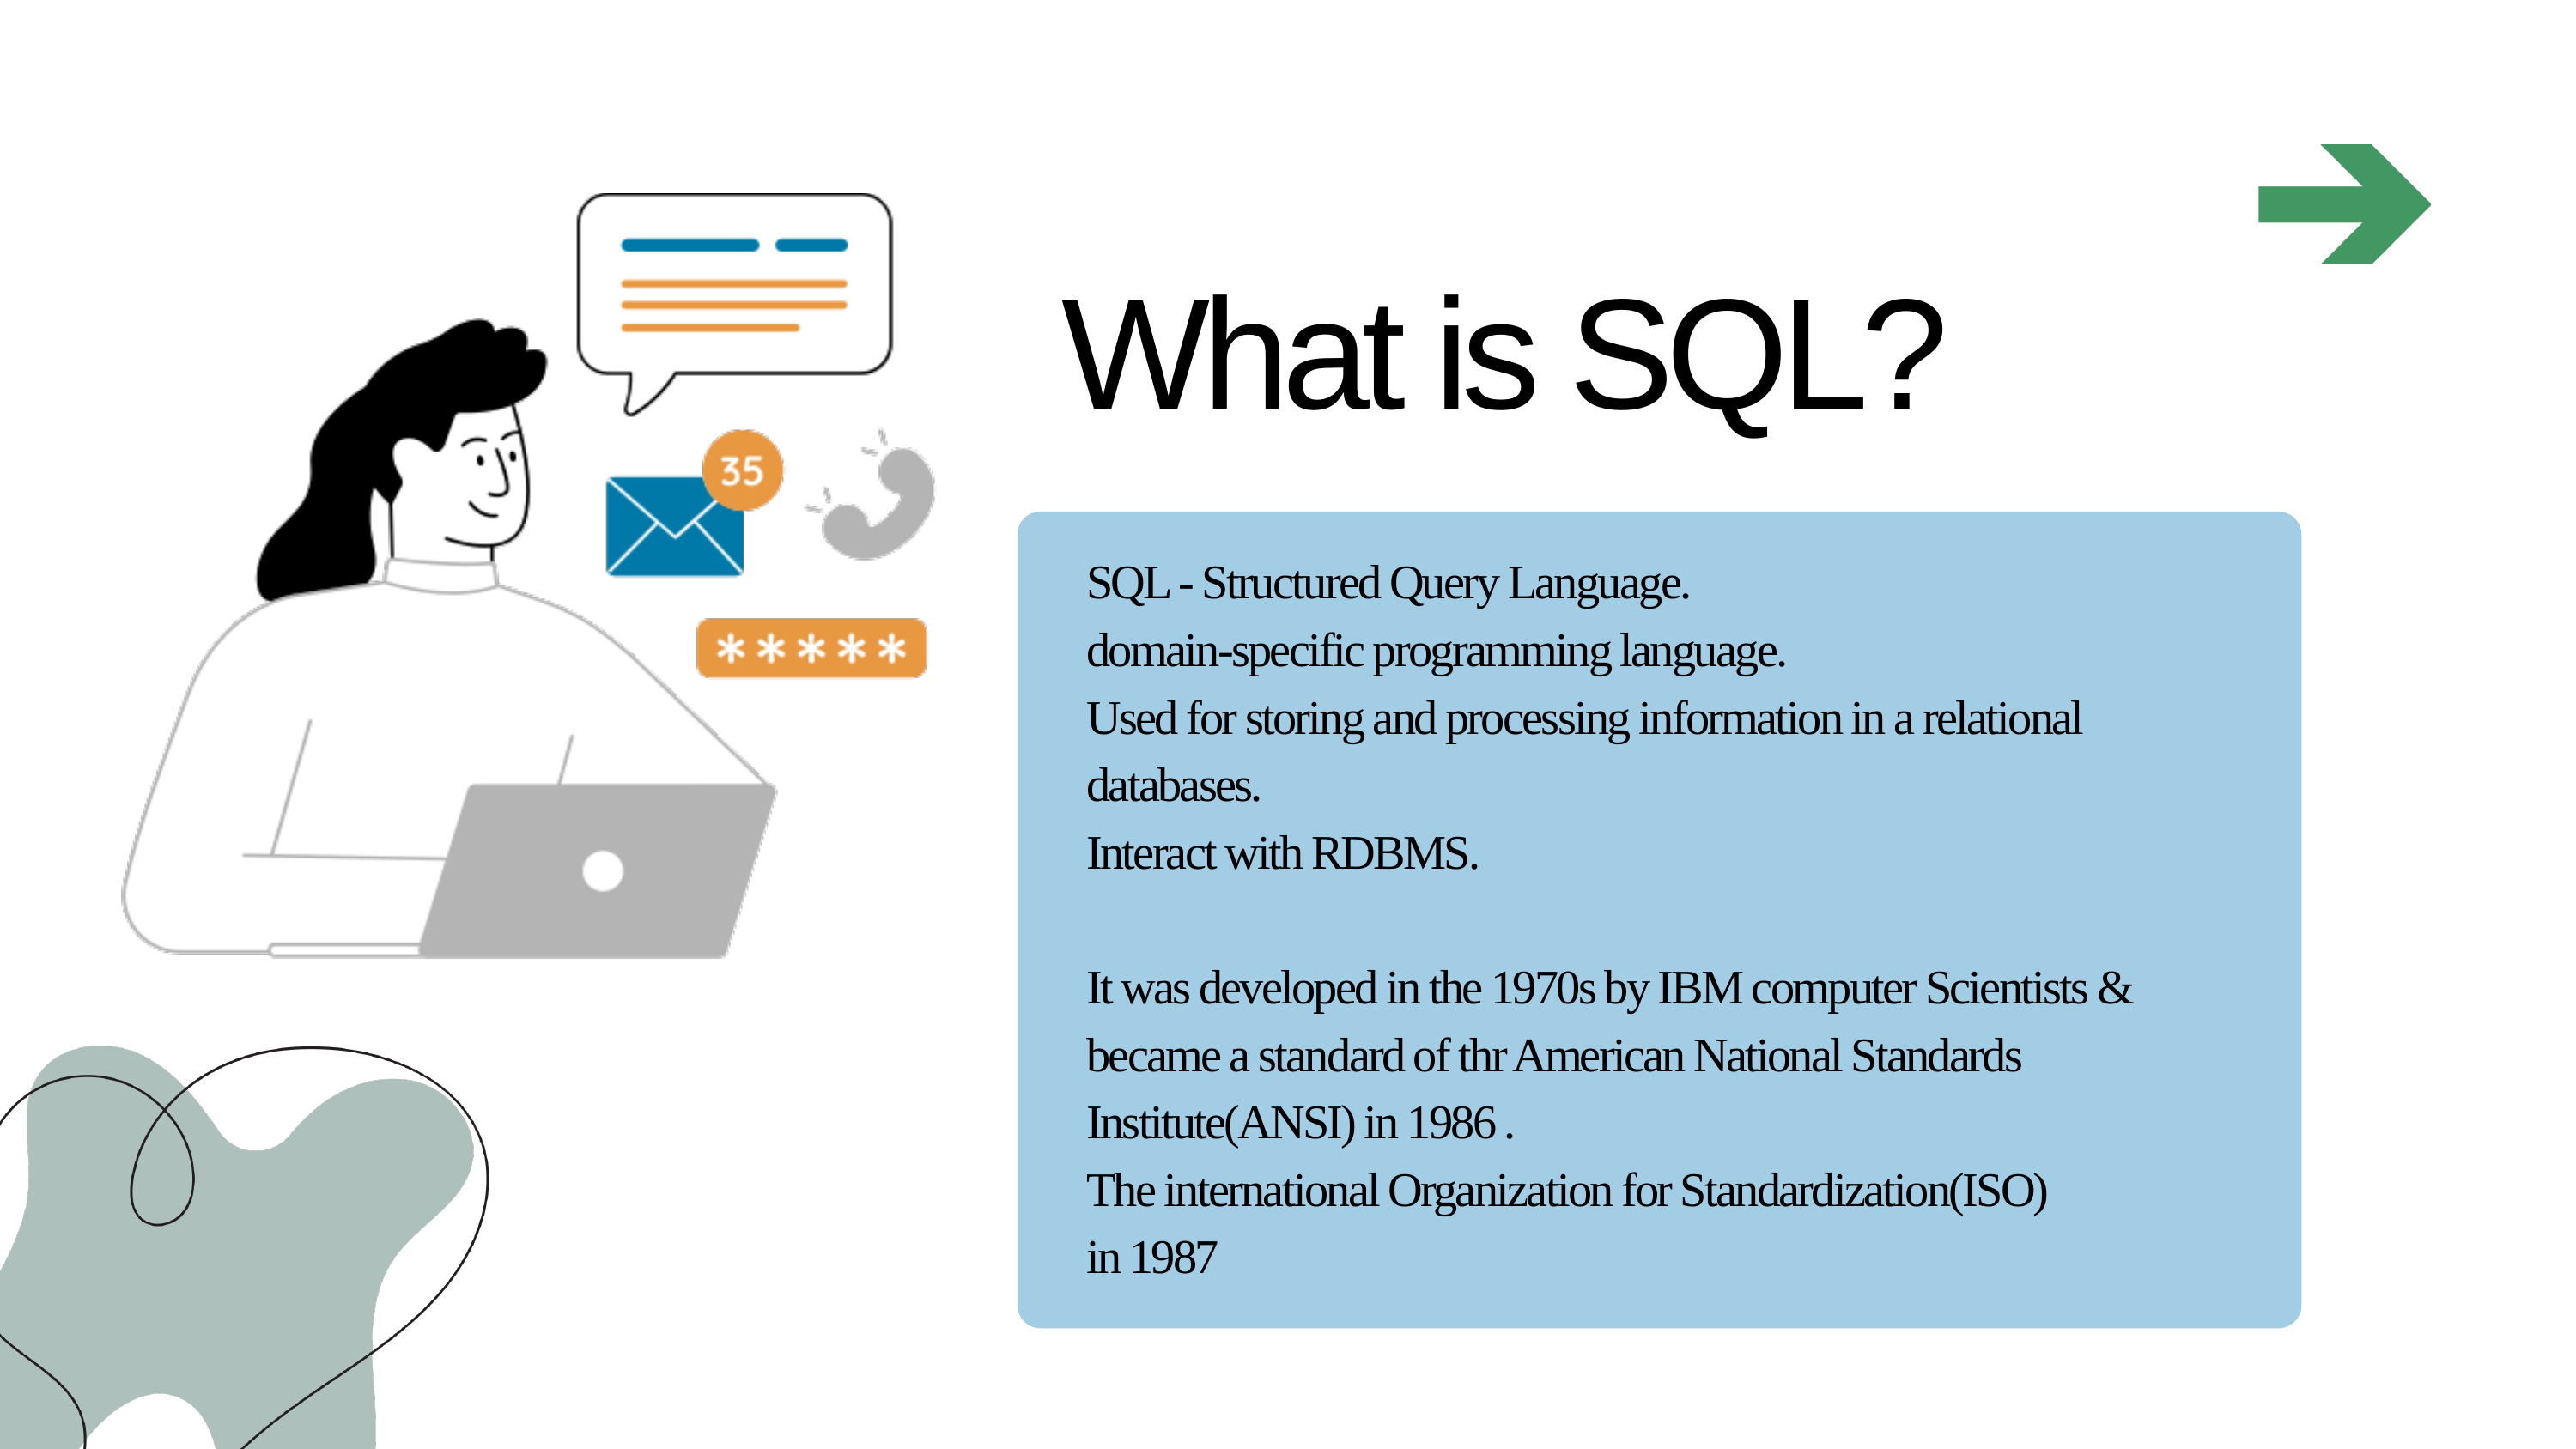

What is SQL?

SQL - Structured Query Language.
domain-specific programming language.
Used for storing and processing information in a relational databases.
Interact with RDBMS.

It was developed in the 1970s by IBM computer Scientists & became a standard of thr American National Standards Institute(ANSI) in 1986 .
The international Organization for Standardization(ISO)
in 1987